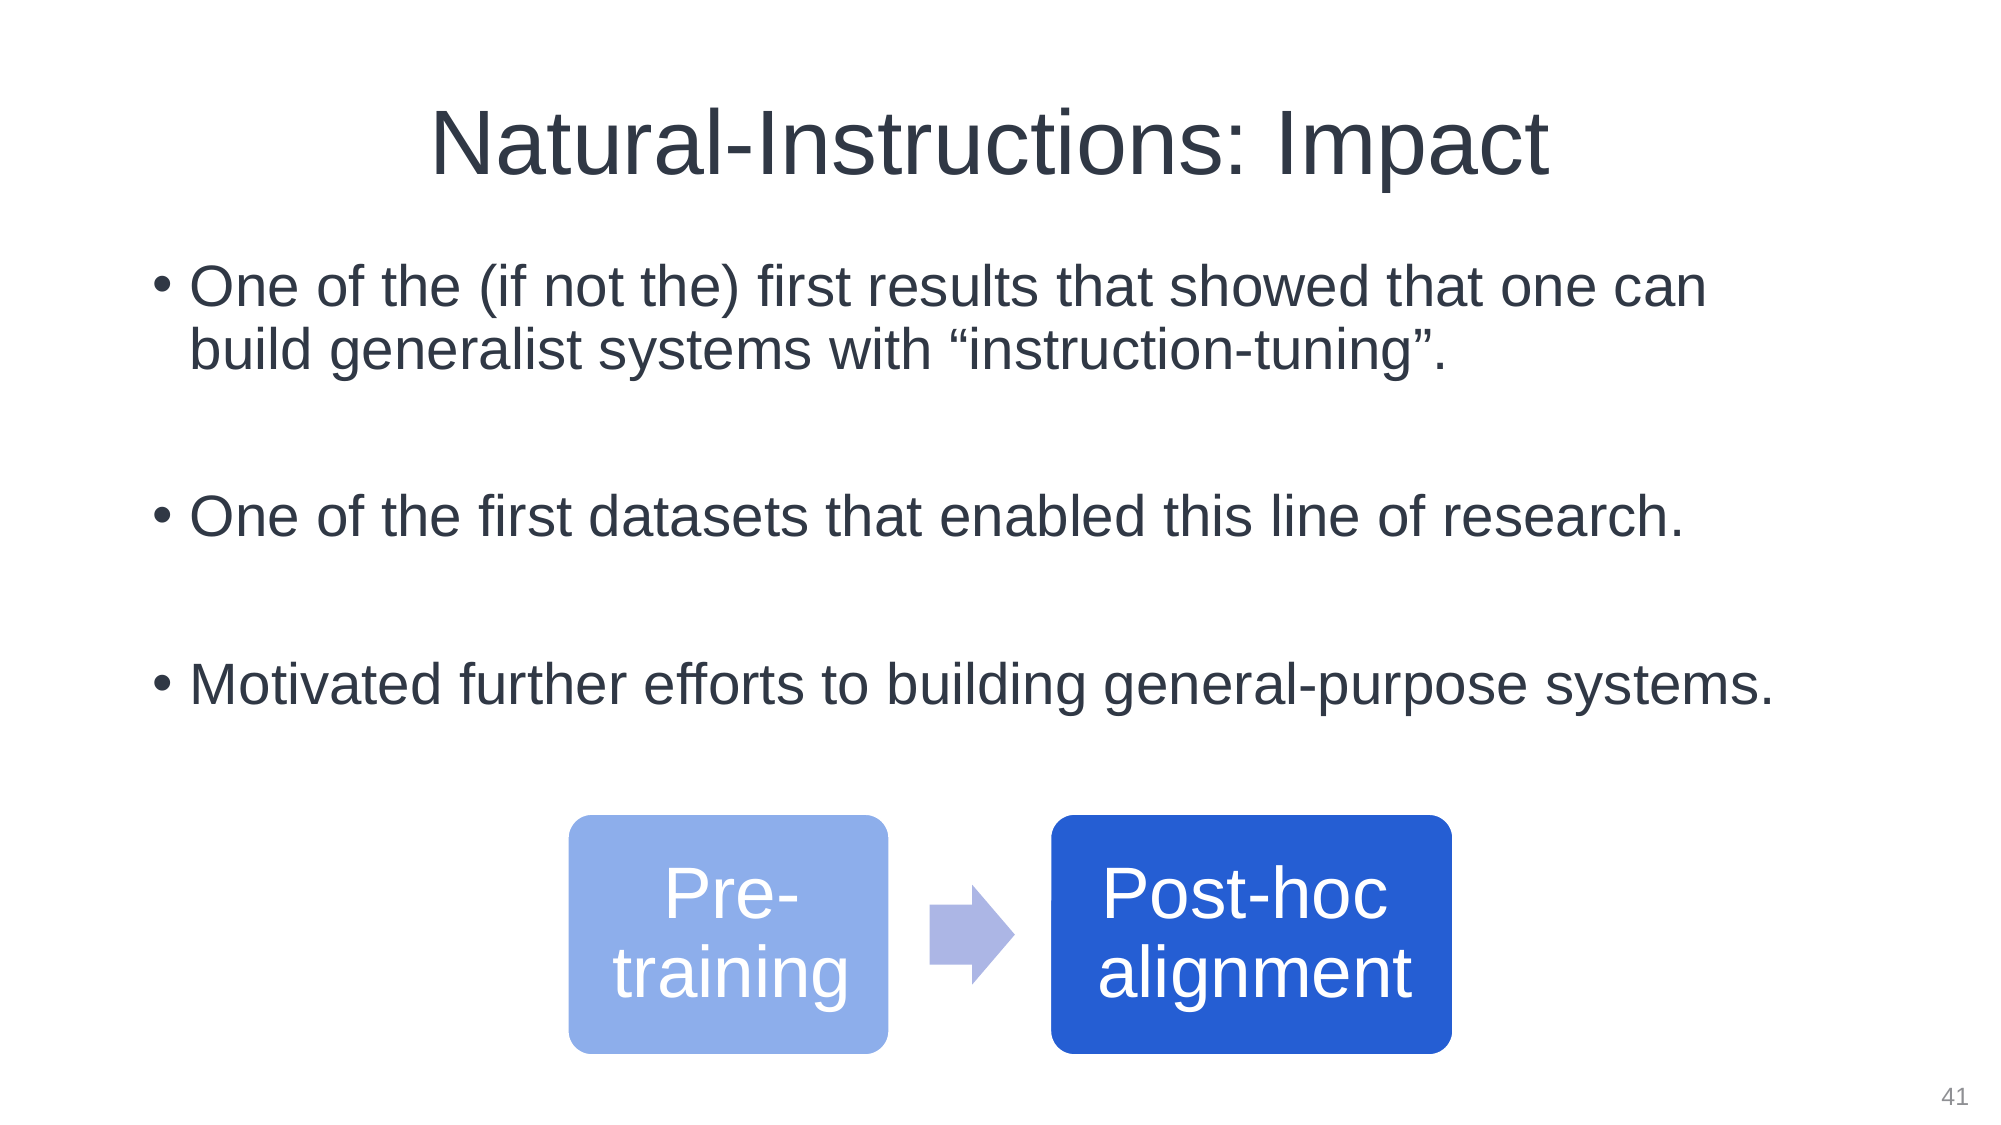

# Natural-Instructions: Impact
One of the (if not the) first results that showed that one can build generalist systems with “instruction-tuning”.

One of the first datasets that enabled this line of research.

Motivated further efforts to building general-purpose systems.

Pre-training

Post-hoc
alignment
41